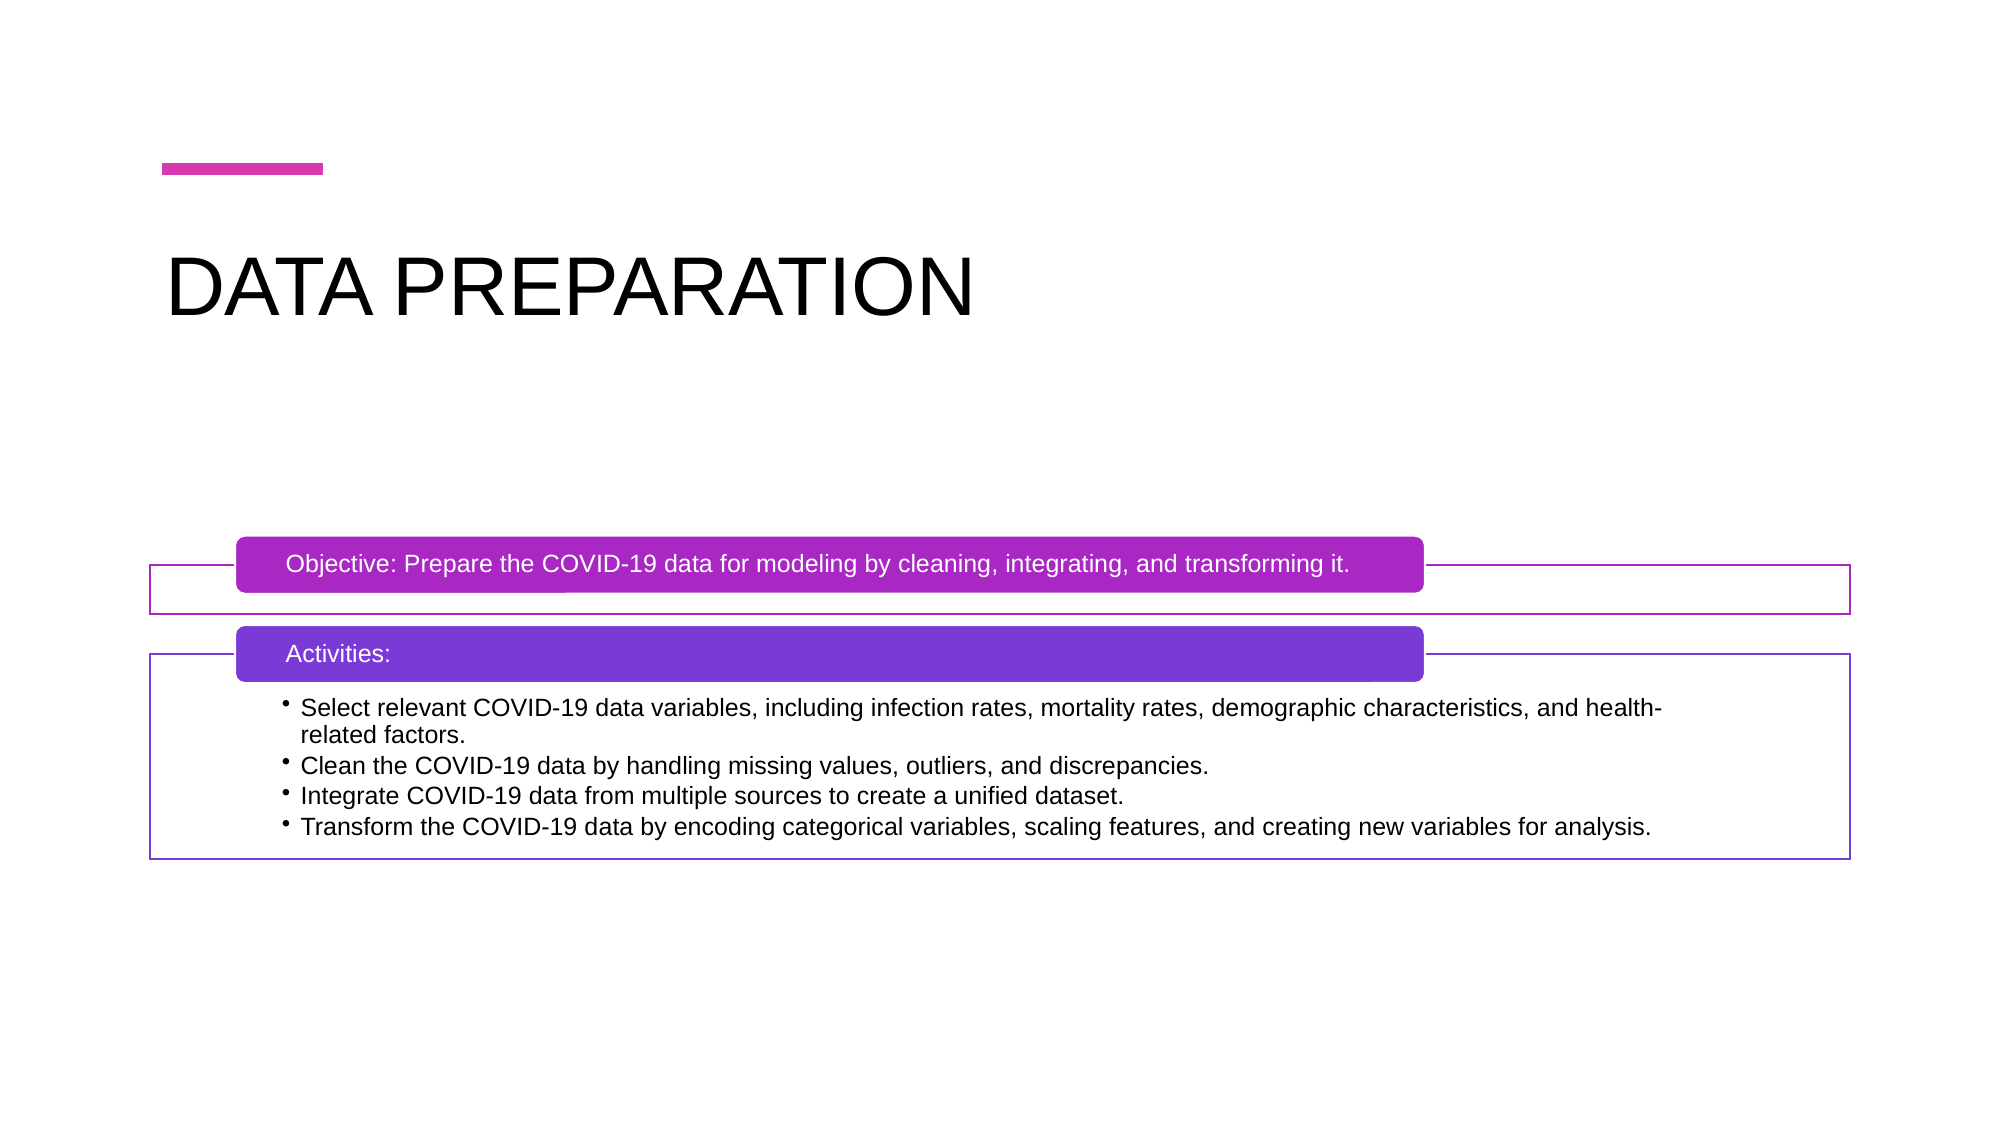

# DATA PREPARATION
Objective: Prepare the COVID-19 data for modeling by cleaning, integrating, and transforming it.
Select relevant COVID-19 data variables, including infection rates, mortality rates, demographic characteristics, and health-related factors.
Clean the COVID-19 data by handling missing values, outliers, and discrepancies.
Integrate COVID-19 data from multiple sources to create a unified dataset.
Transform the COVID-19 data by encoding categorical variables, scaling features, and creating new variables for analysis.
Activities: